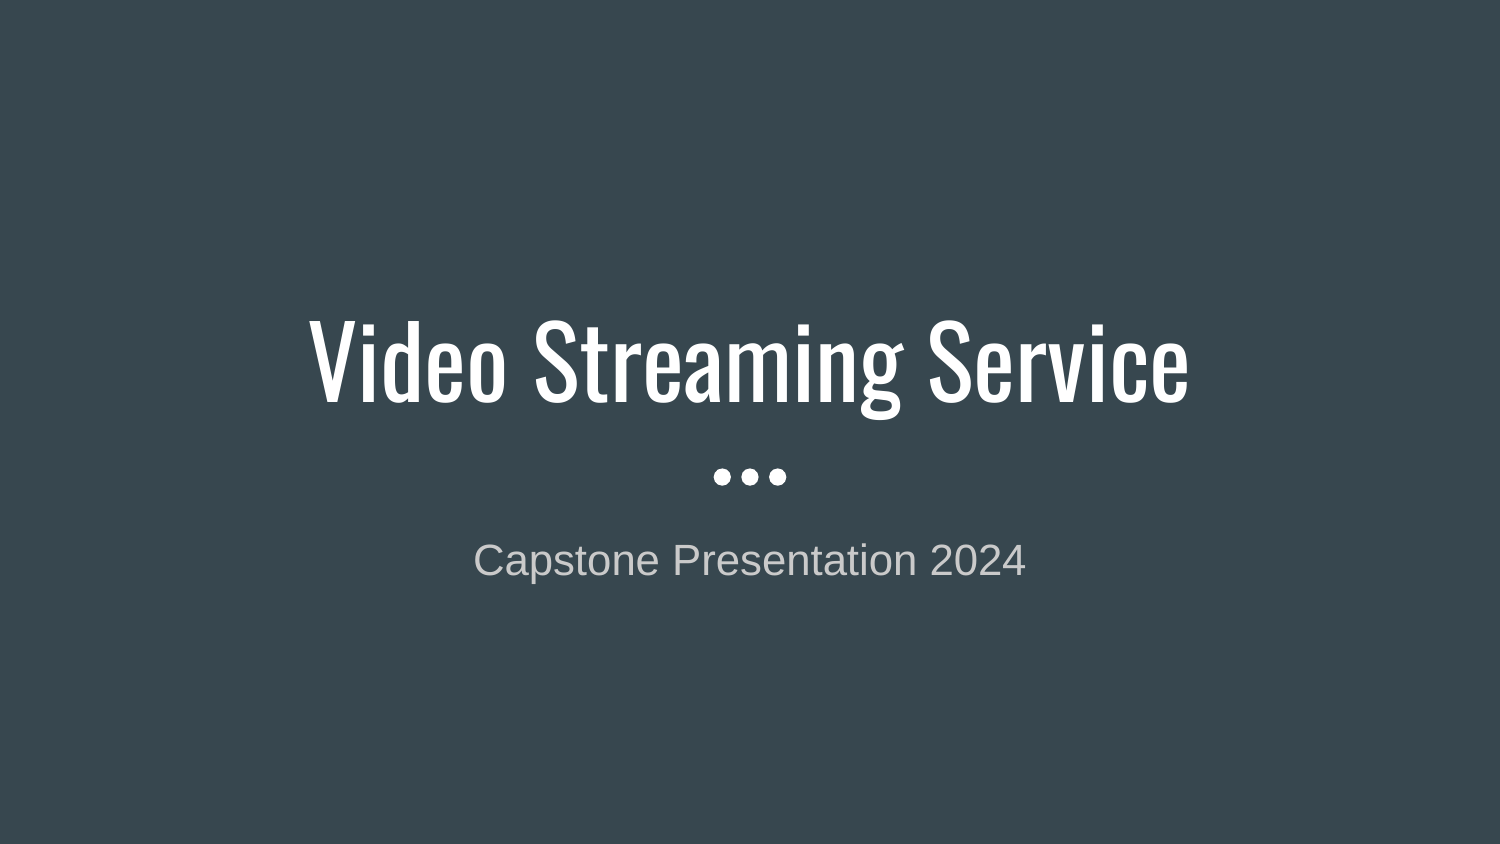

# Video Streaming Service
Capstone Presentation 2024